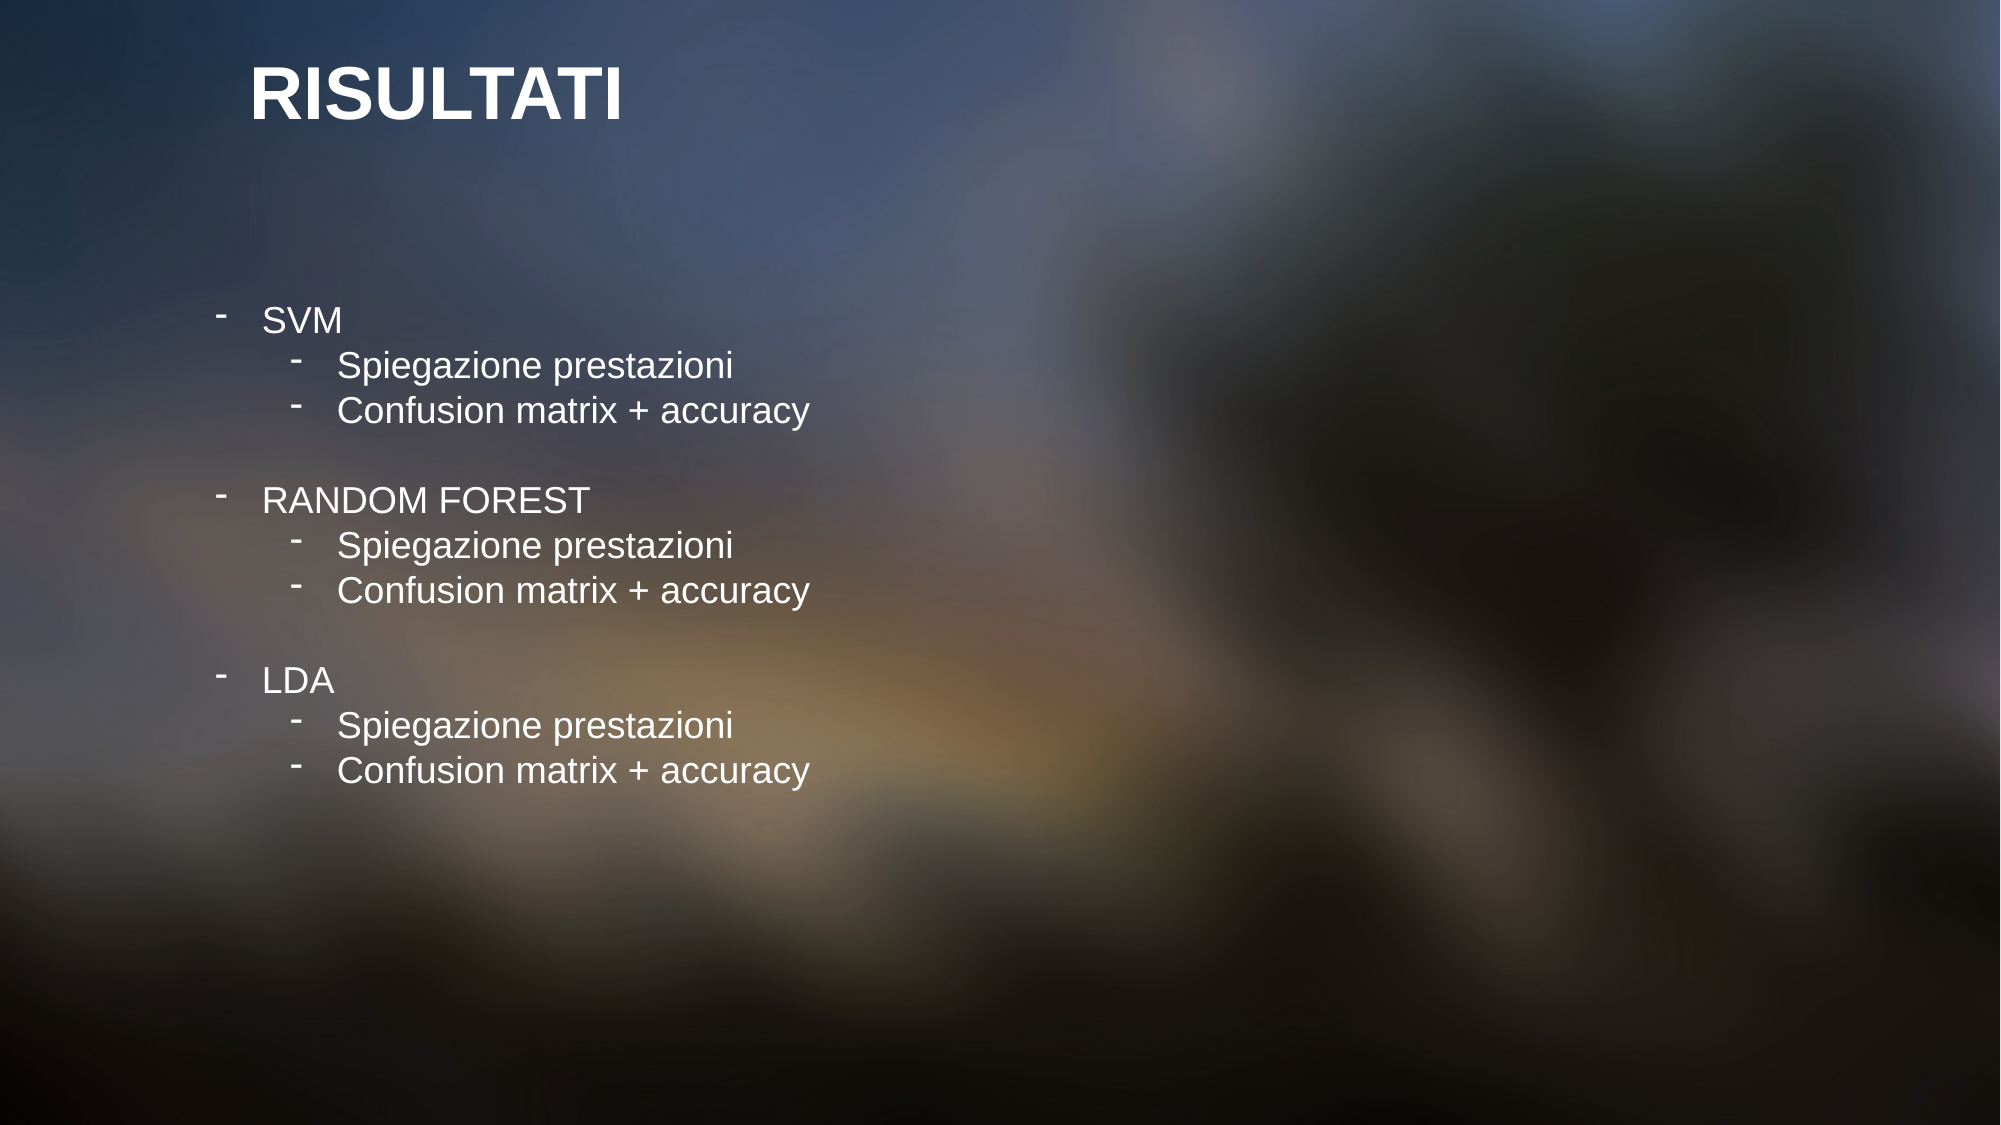

RISULTATI

SVM
Spiegazione prestazioni
Confusion matrix + accuracy

RANDOM FOREST
Spiegazione prestazioni
Confusion matrix + accuracy

LDA
Spiegazione prestazioni
Confusion matrix + accuracy